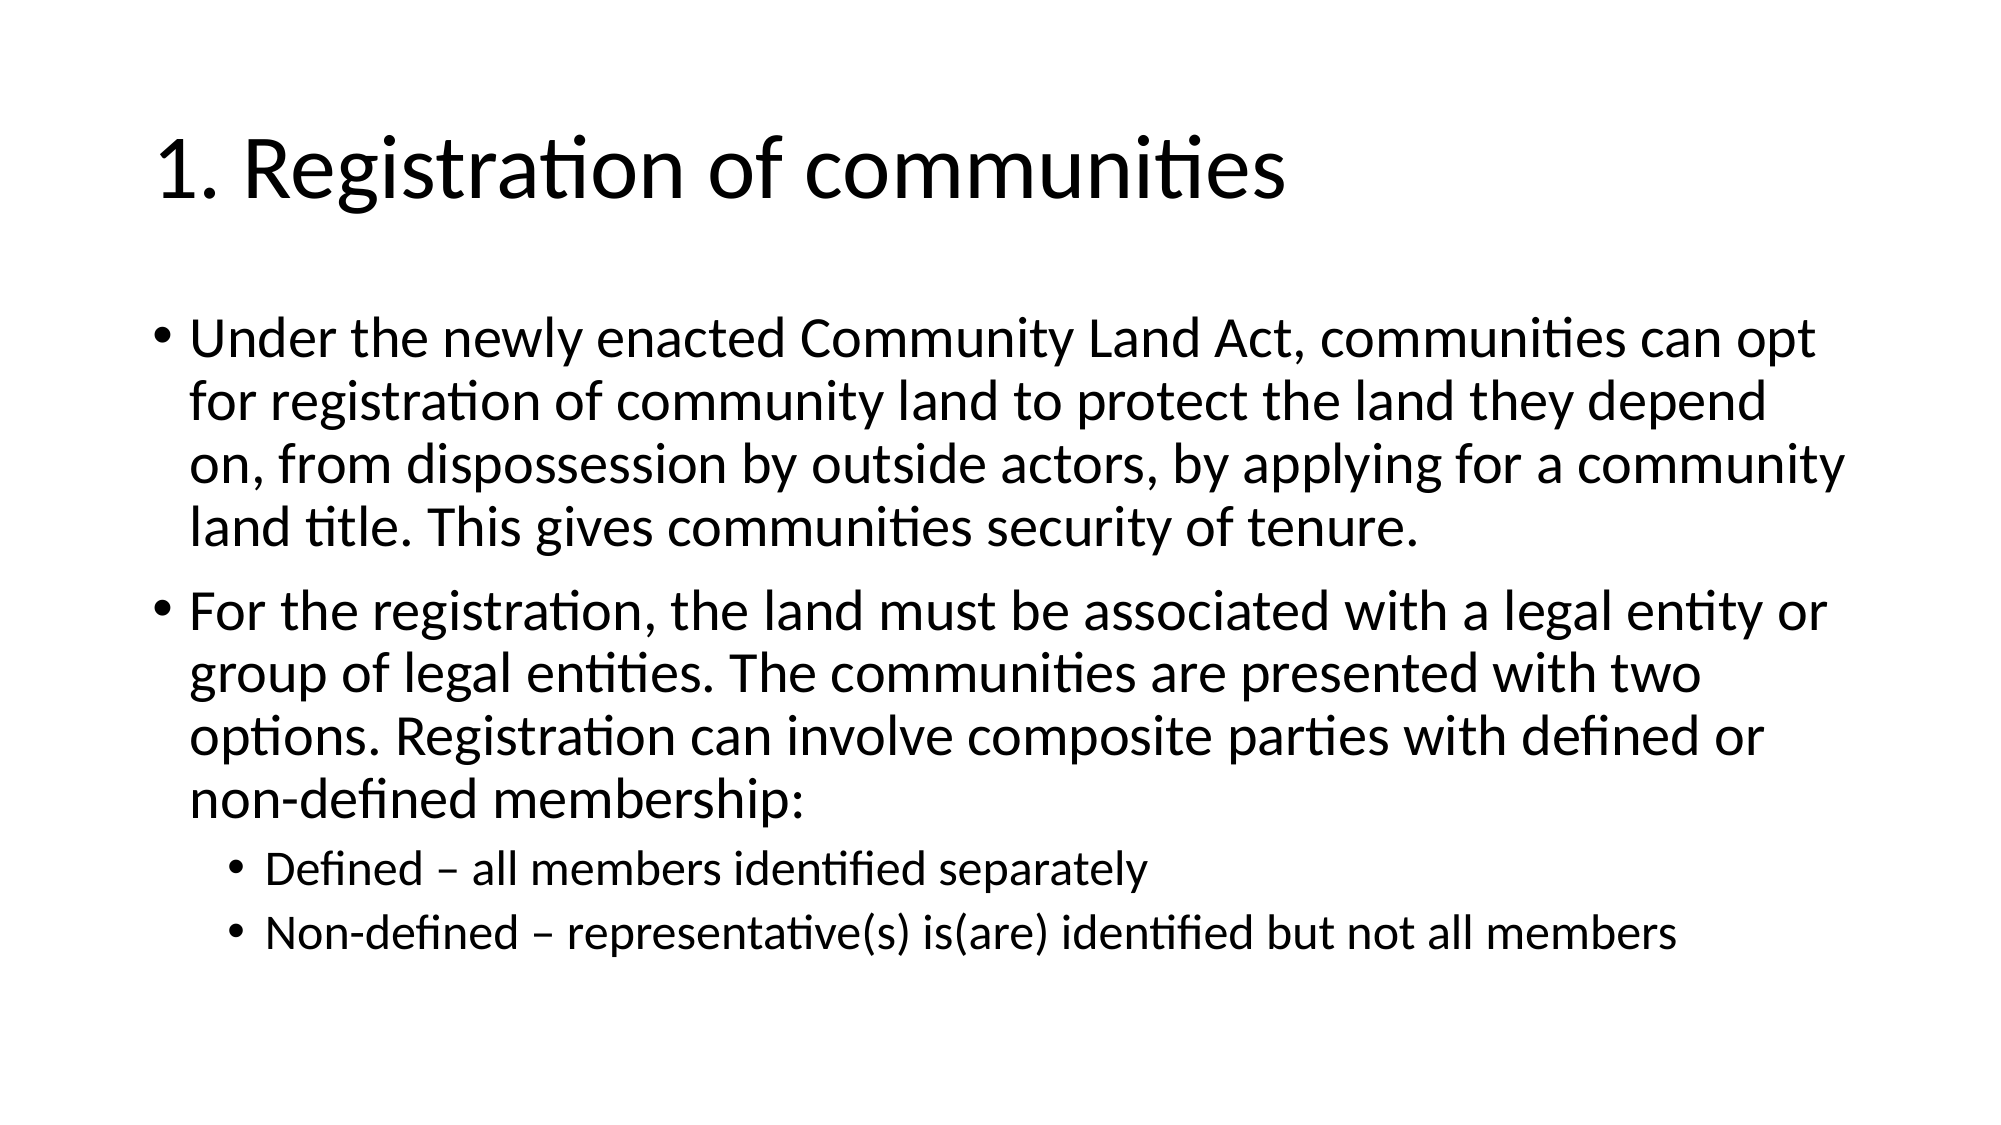

# 1. Registration of communities
Under the newly enacted Community Land Act, communities can opt for registration of community land to protect the land they depend on, from dispossession by outside actors, by applying for a community land title. This gives communities security of tenure.
For the registration, the land must be associated with a legal entity or group of legal entities. The communities are presented with two options. Registration can involve composite parties with defined or non-defined membership:
Defined – all members identified separately
Non-defined – representative(s) is(are) identified but not all members